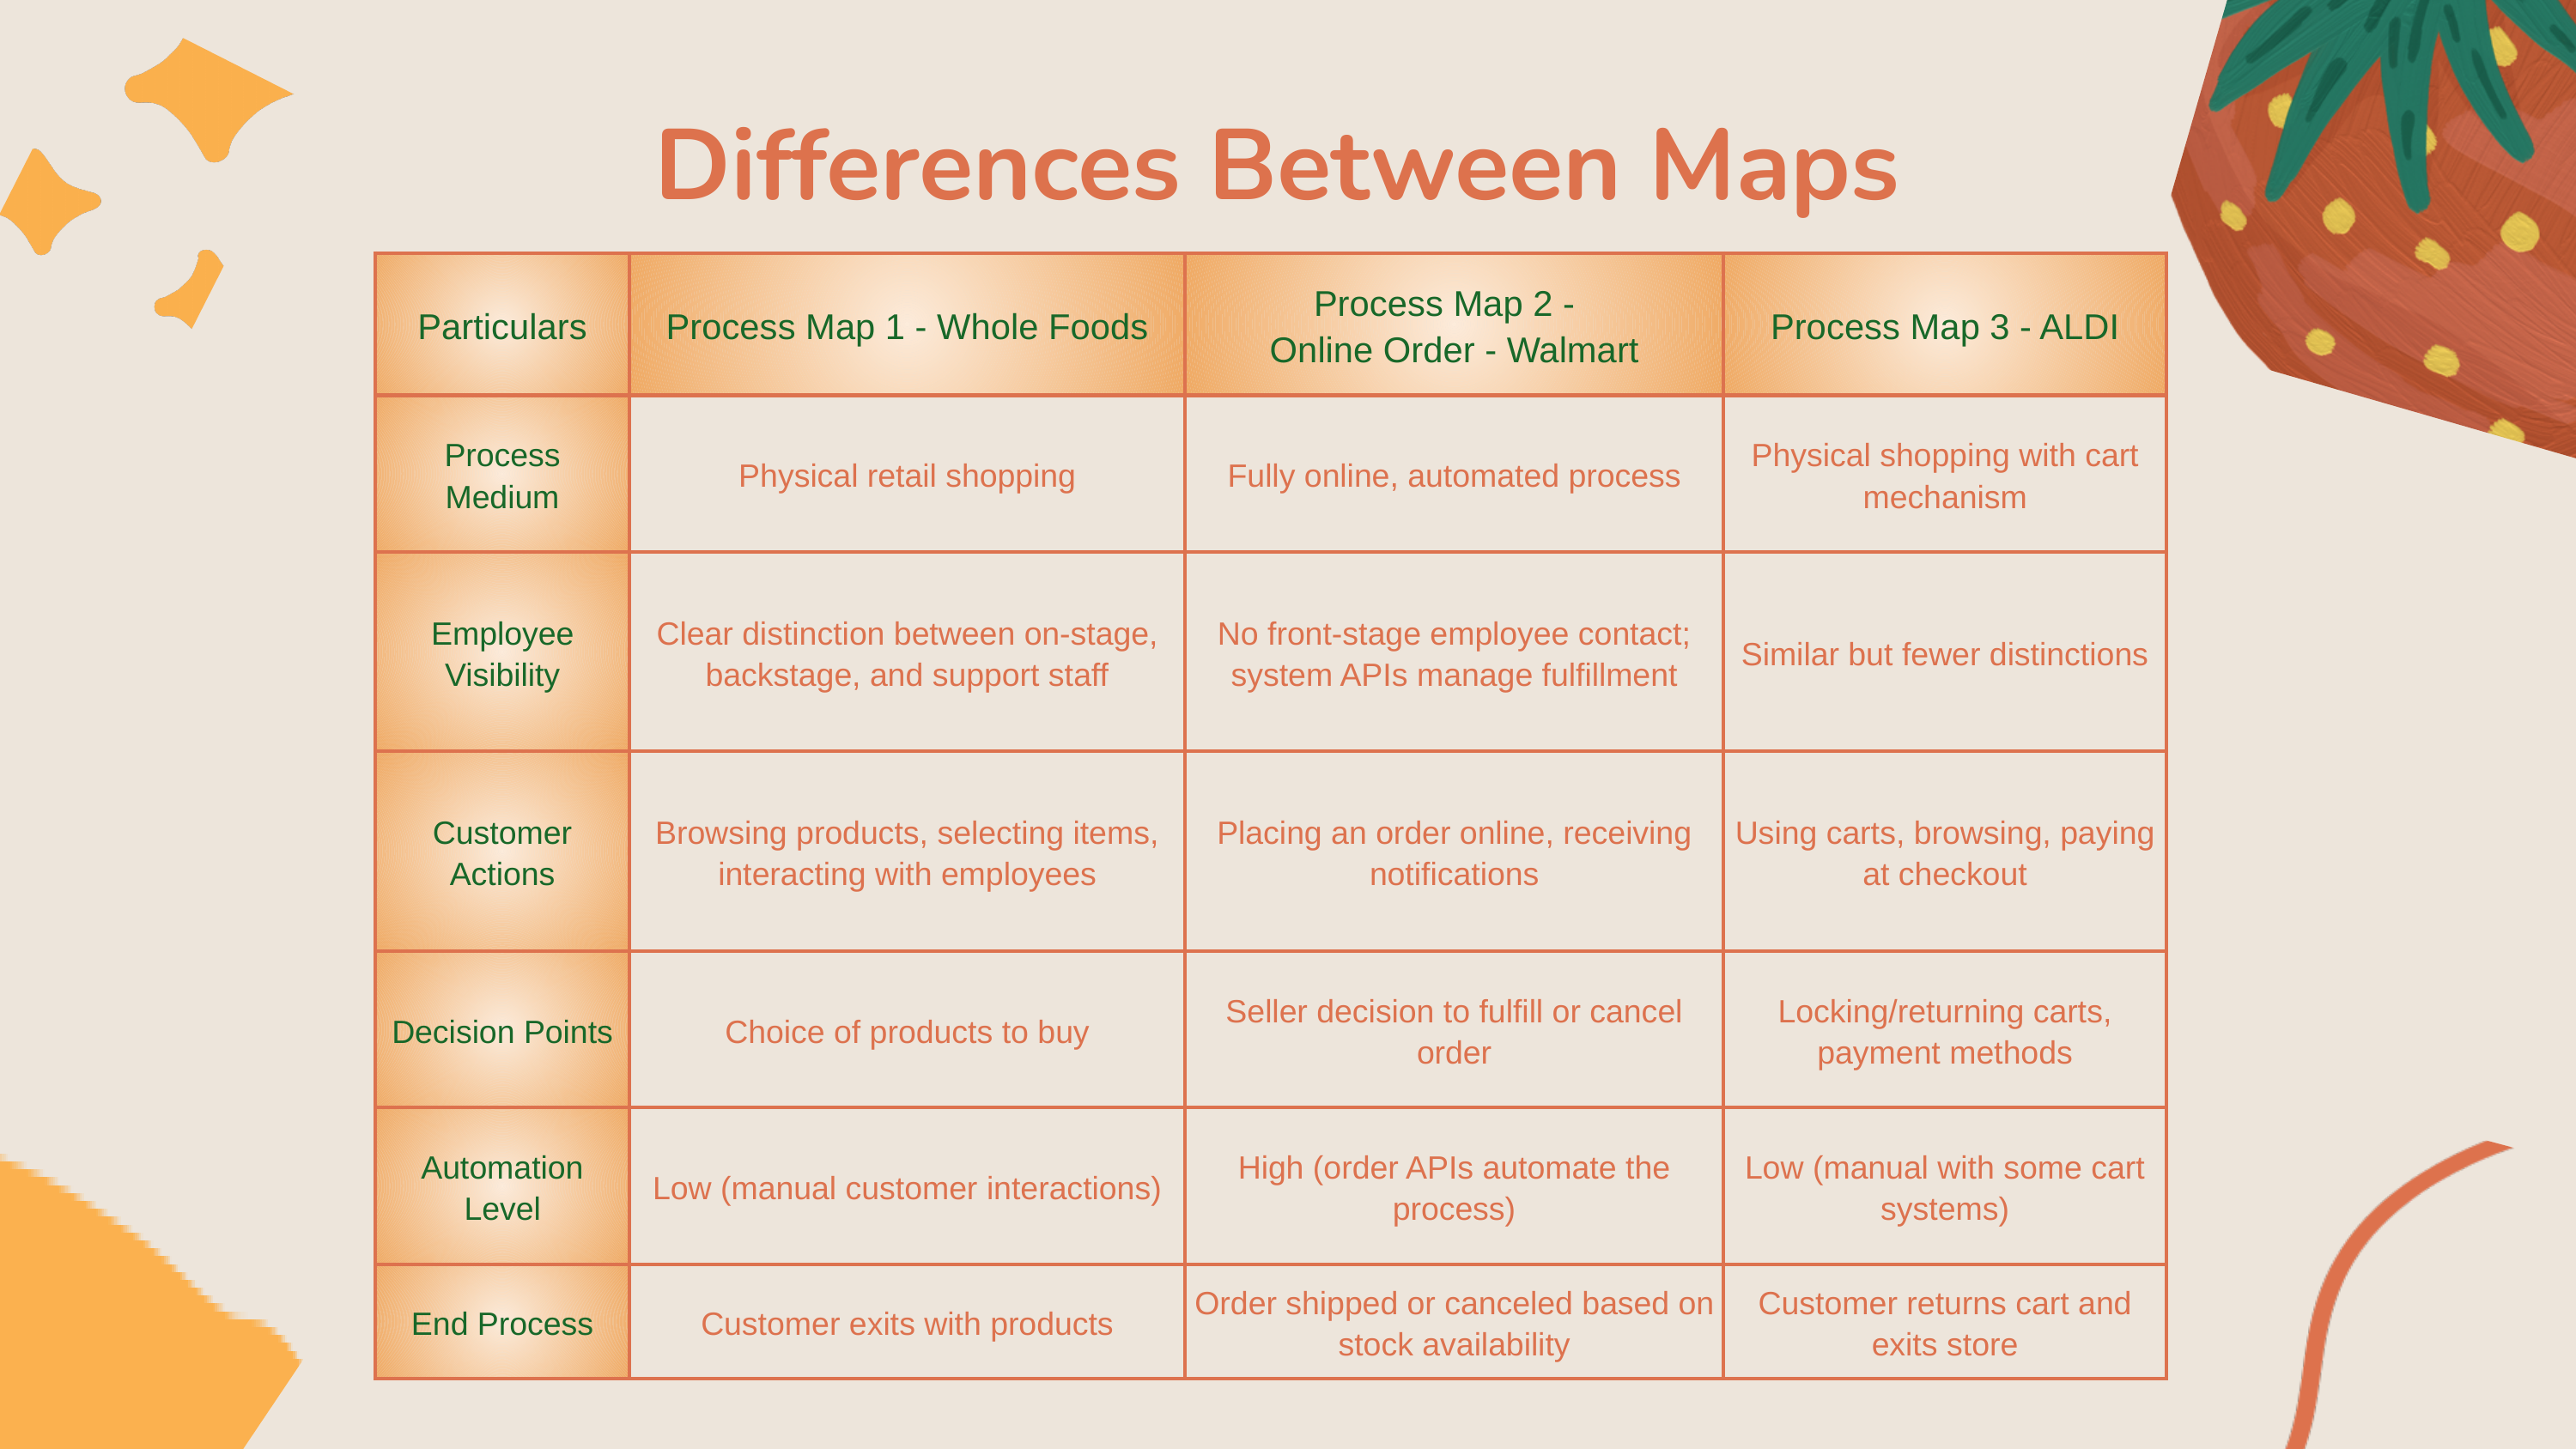

Differences Between Maps
| Particulars | Process Map 1 - Whole Foods | Process Map 2 - Online Order - Walmart | Process Map 3 - ALDI |
| --- | --- | --- | --- |
| Process Medium | Physical retail shopping | Fully online, automated process | Physical shopping with cart mechanism |
| Employee Visibility | Clear distinction between on-stage, backstage, and support staff | No front-stage employee contact; system APIs manage fulfillment | Similar but fewer distinctions |
| Customer Actions | Browsing products, selecting items, interacting with employees | Placing an order online, receiving notifications | Using carts, browsing, paying at checkout |
| Decision Points | Choice of products to buy | Seller decision to fulfill or cancel order | Locking/returning carts, payment methods |
| Automation Level | Low (manual customer interactions) | High (order APIs automate the process) | Low (manual with some cart systems) |
| End Process | Customer exits with products | Order shipped or canceled based on stock availability | Customer returns cart and exits store |